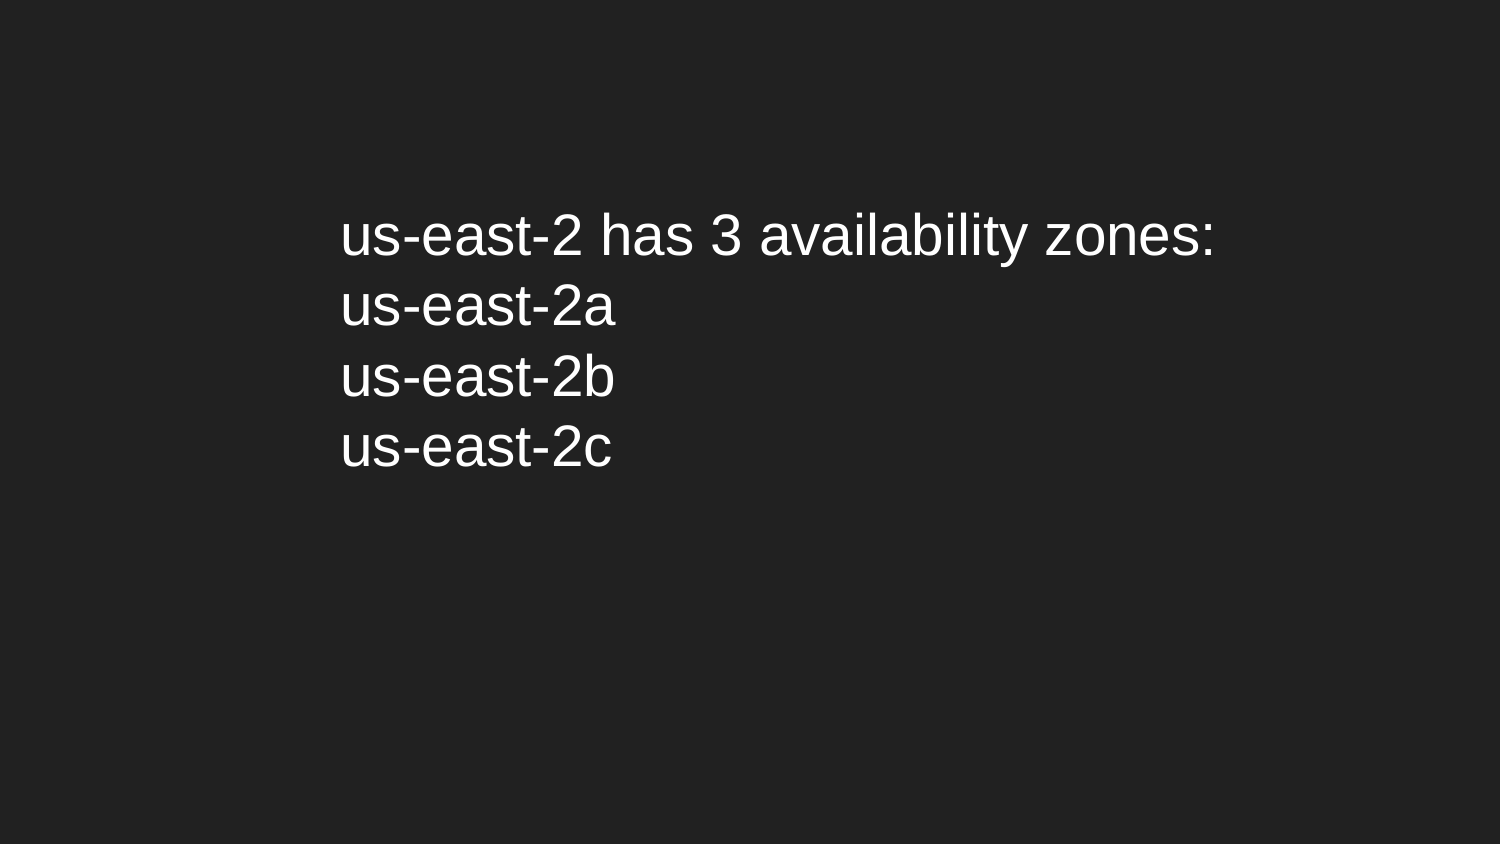

# us-east-2 has 3 availability zones:
	us-east-2a
	us-east-2b
	us-east-2c